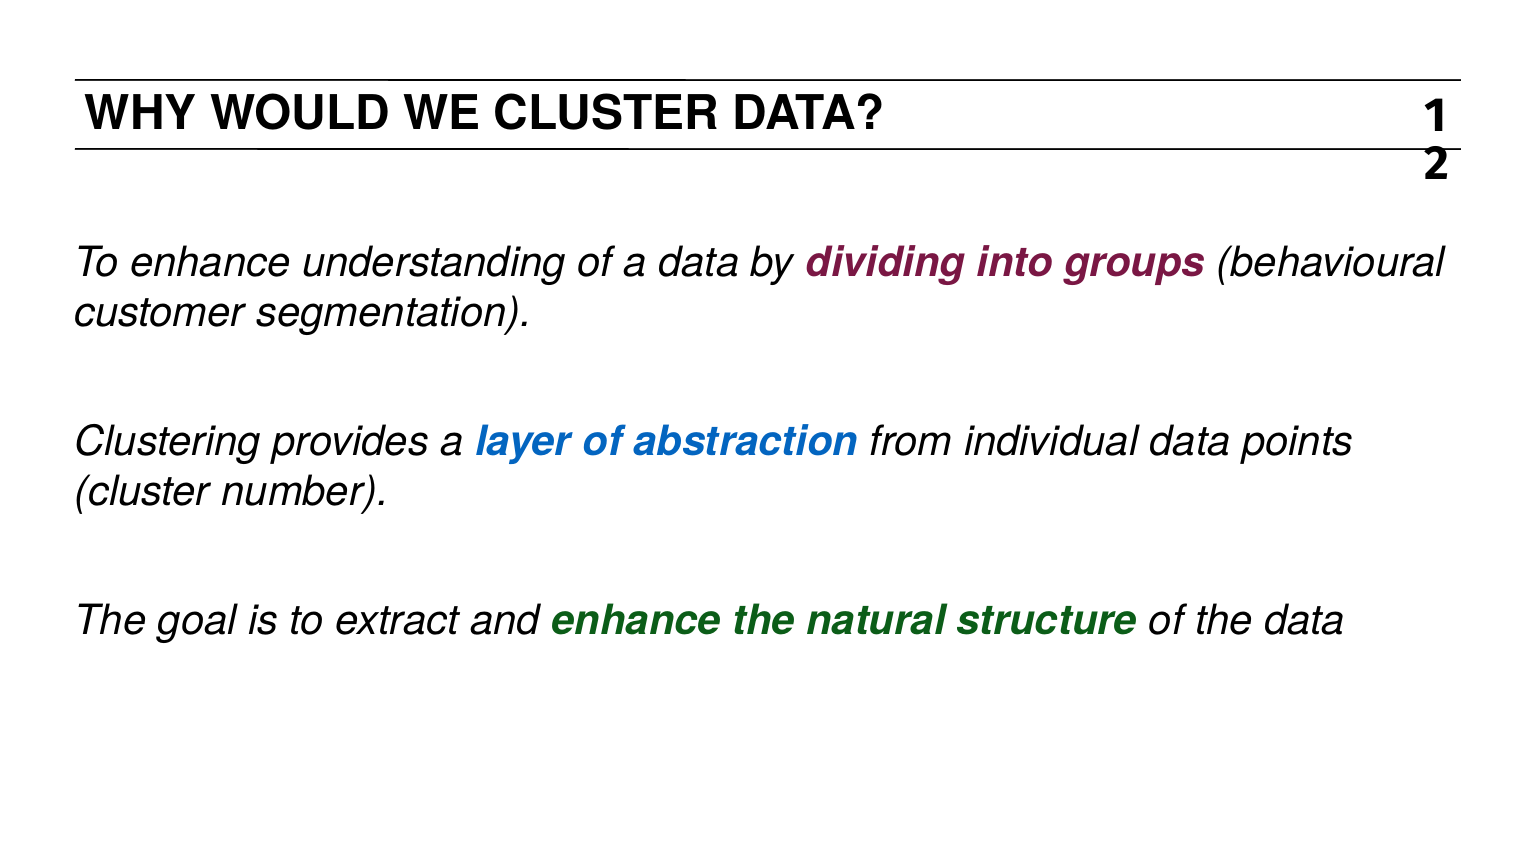

# WHY WOULD WE CLUSTER DATA?
12

To enhance understanding of a data by dividing into groups (behavioural customer segmentation).

Clustering provides a layer of abstraction from individual data points (cluster number).

The goal is to extract and enhance the natural structure of the data